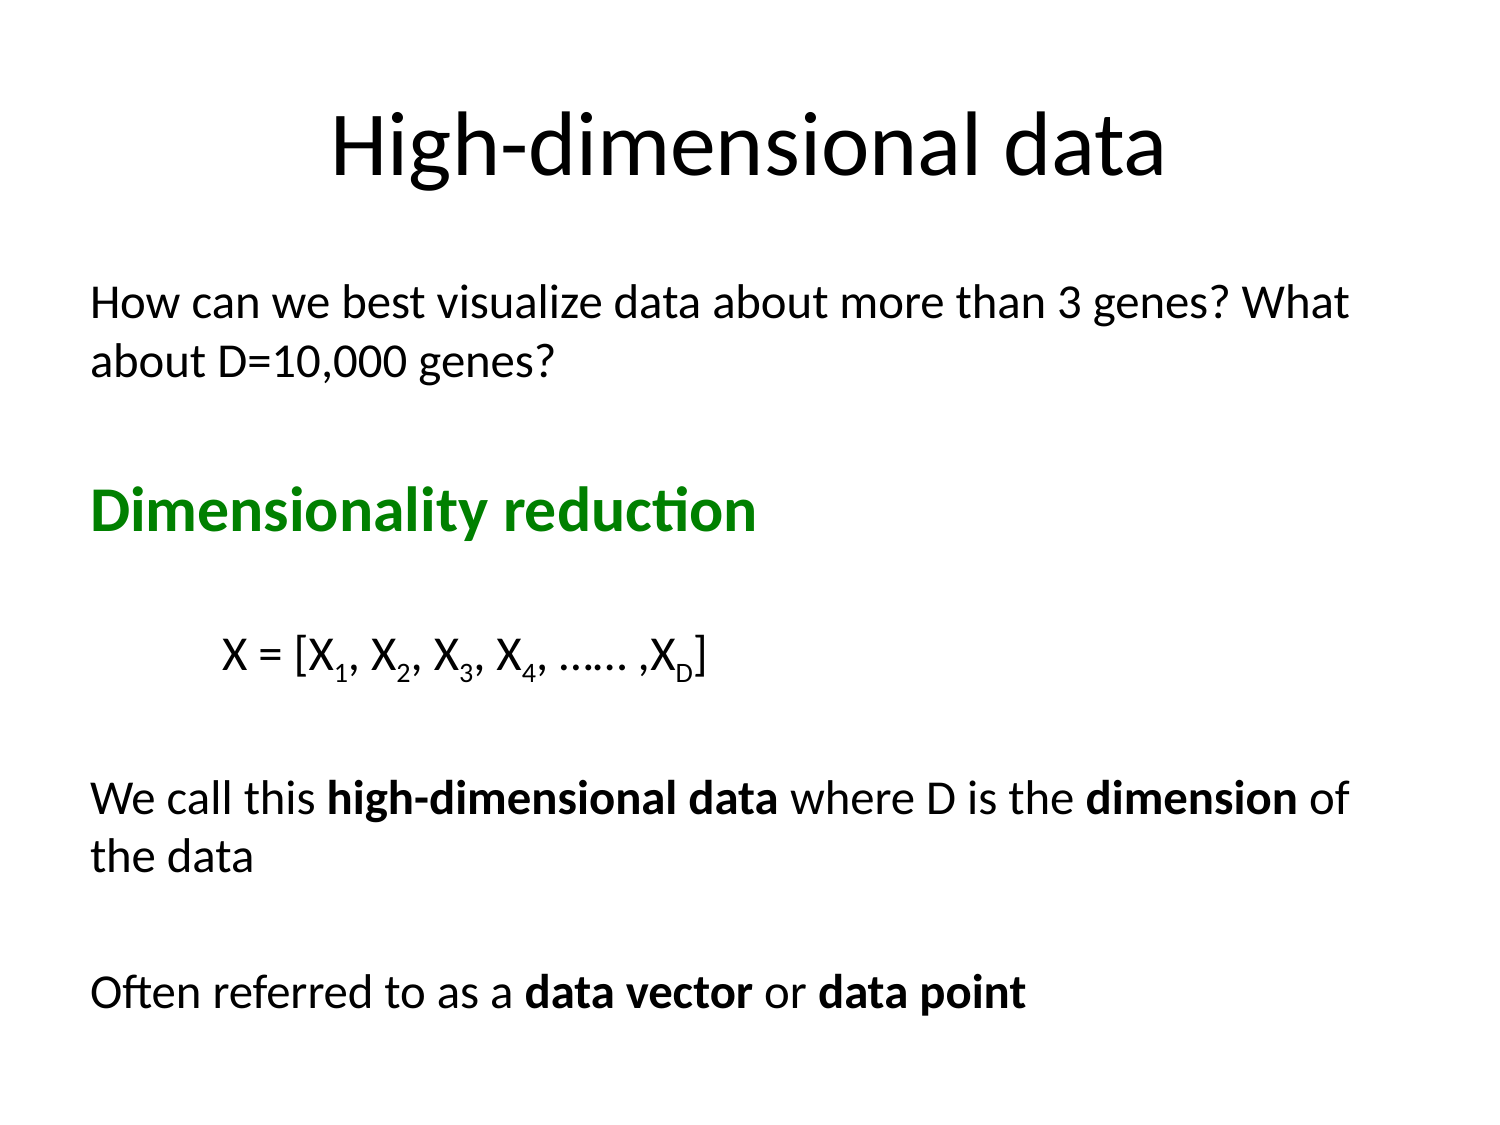

# High-dimensional data
How can we best visualize data about more than 3 genes? What about D=10,000 genes?

Dimensionality reduction

            X = [X1, X2, X3, X4, …… ,XD]

We call this high-dimensional data where D is the dimension of the data

Often referred to as a data vector or data point